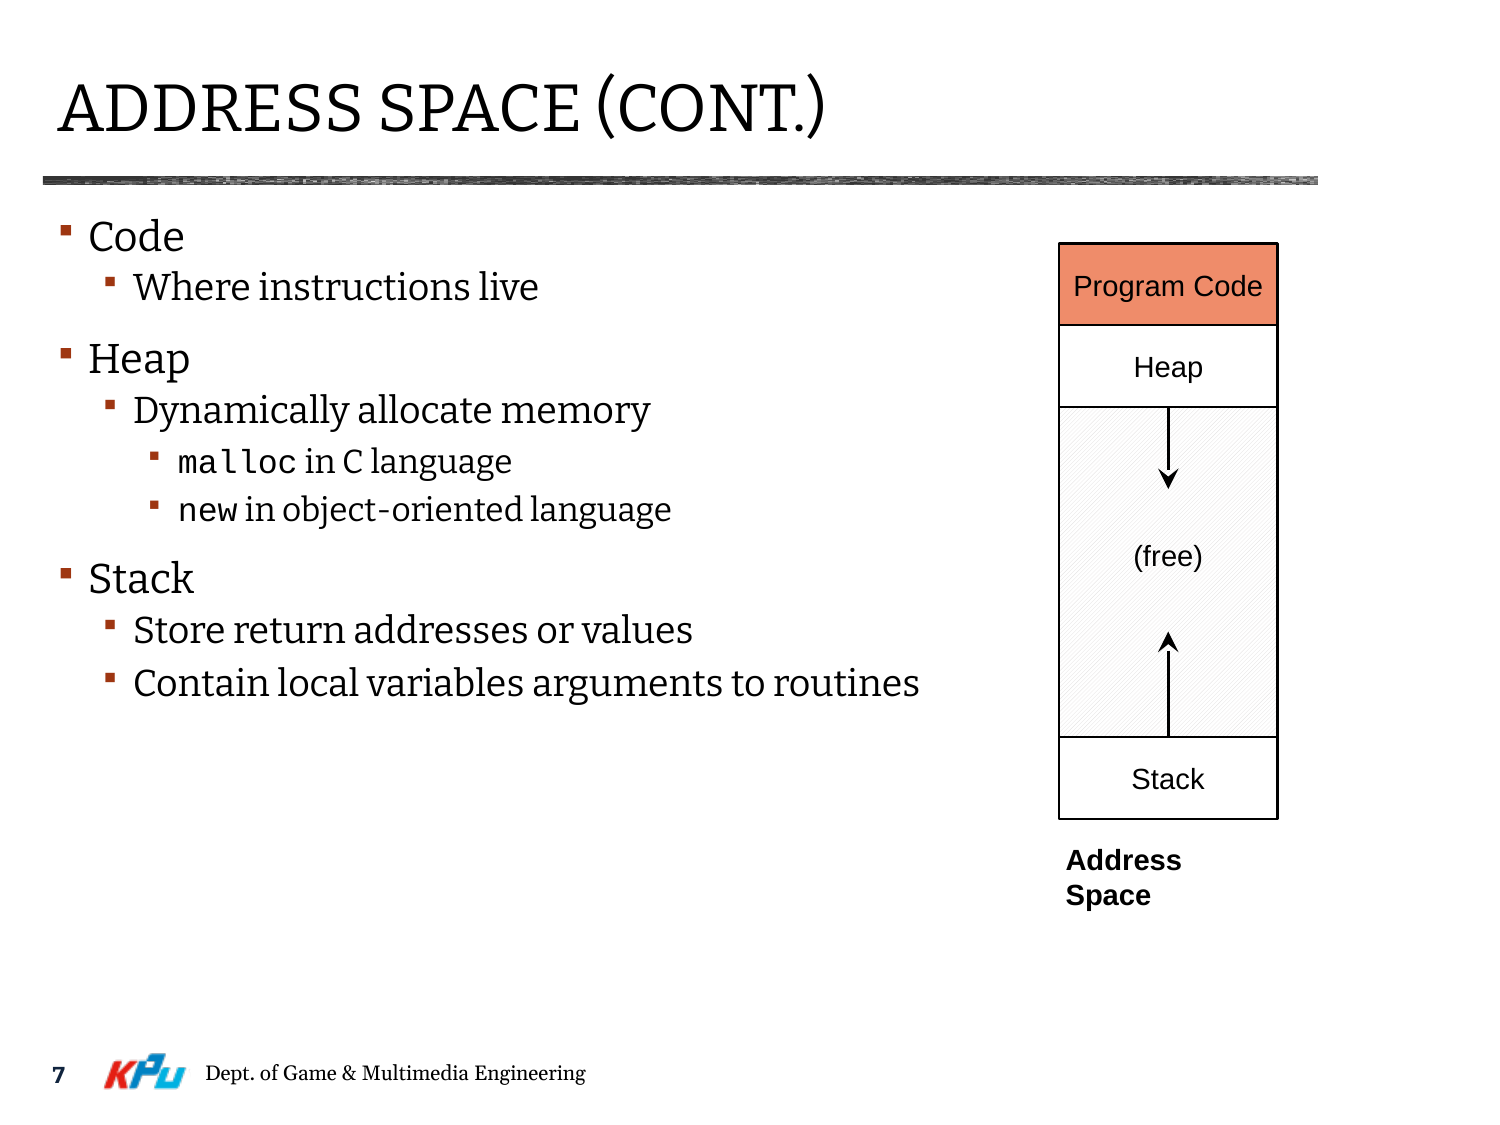

# Address Space (Cont.)
Code
Where instructions live
Heap
Dynamically allocate memory
malloc in C language
new in object-oriented language
Stack
Store return addresses or values
Contain local variables arguments to routines

Program Code
Heap
(free)

Stack
Address Space
Dept. of Game & Multimedia Engineering
7